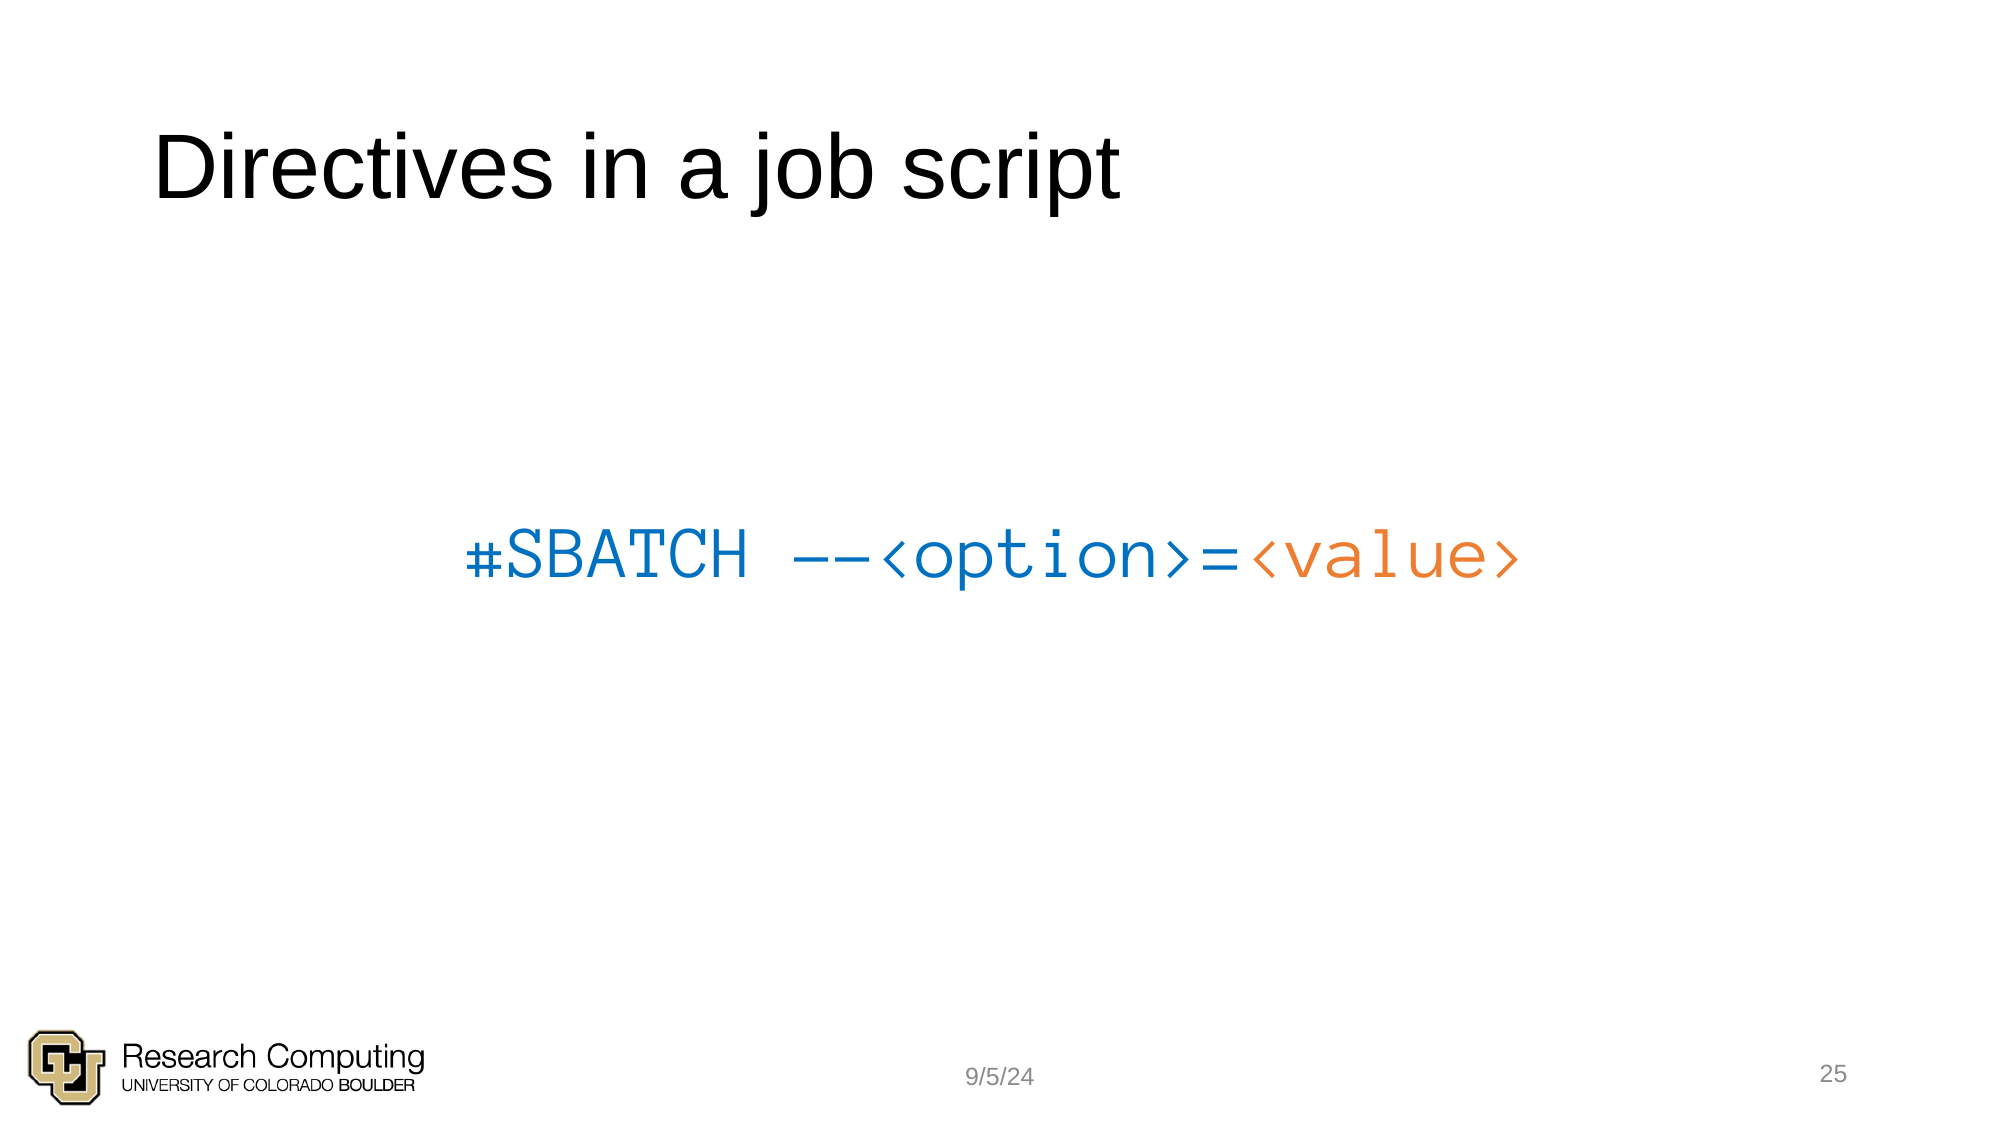

# Directives in a job script
#SBATCH --<option>=<value>
25
9/5/24